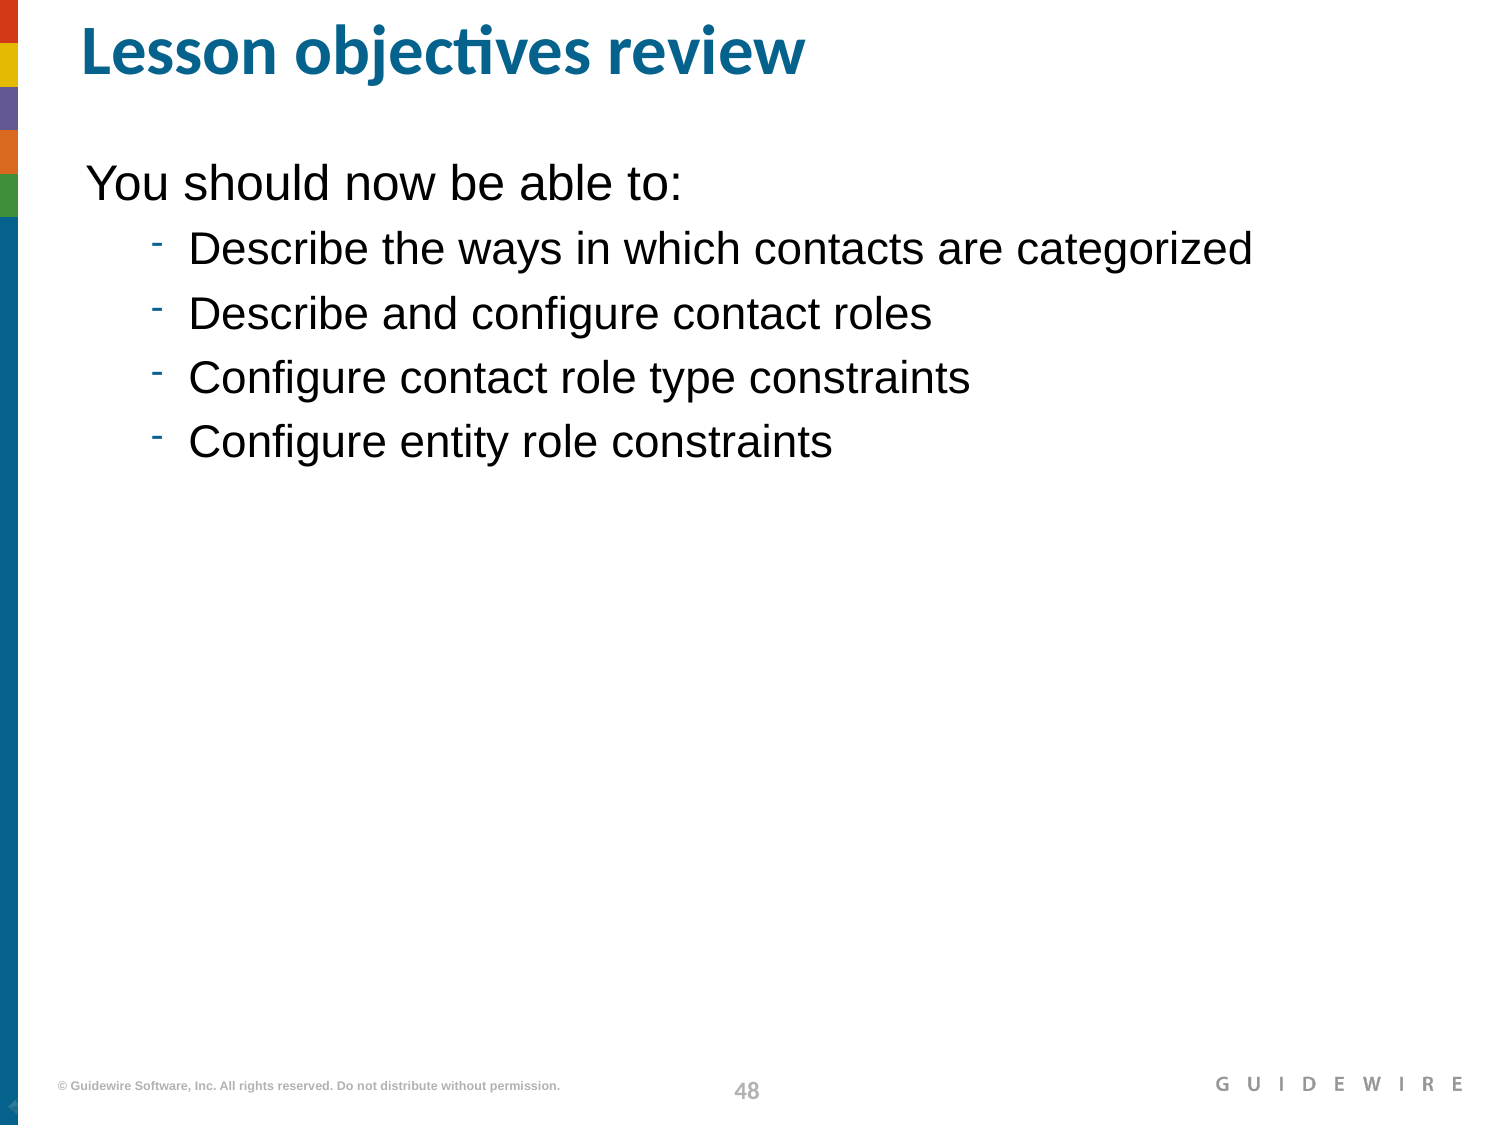

# Lesson objectives review
You should now be able to:
Describe the ways in which contacts are categorized
Describe and configure contact roles
Configure contact role type constraints
Configure entity role constraints